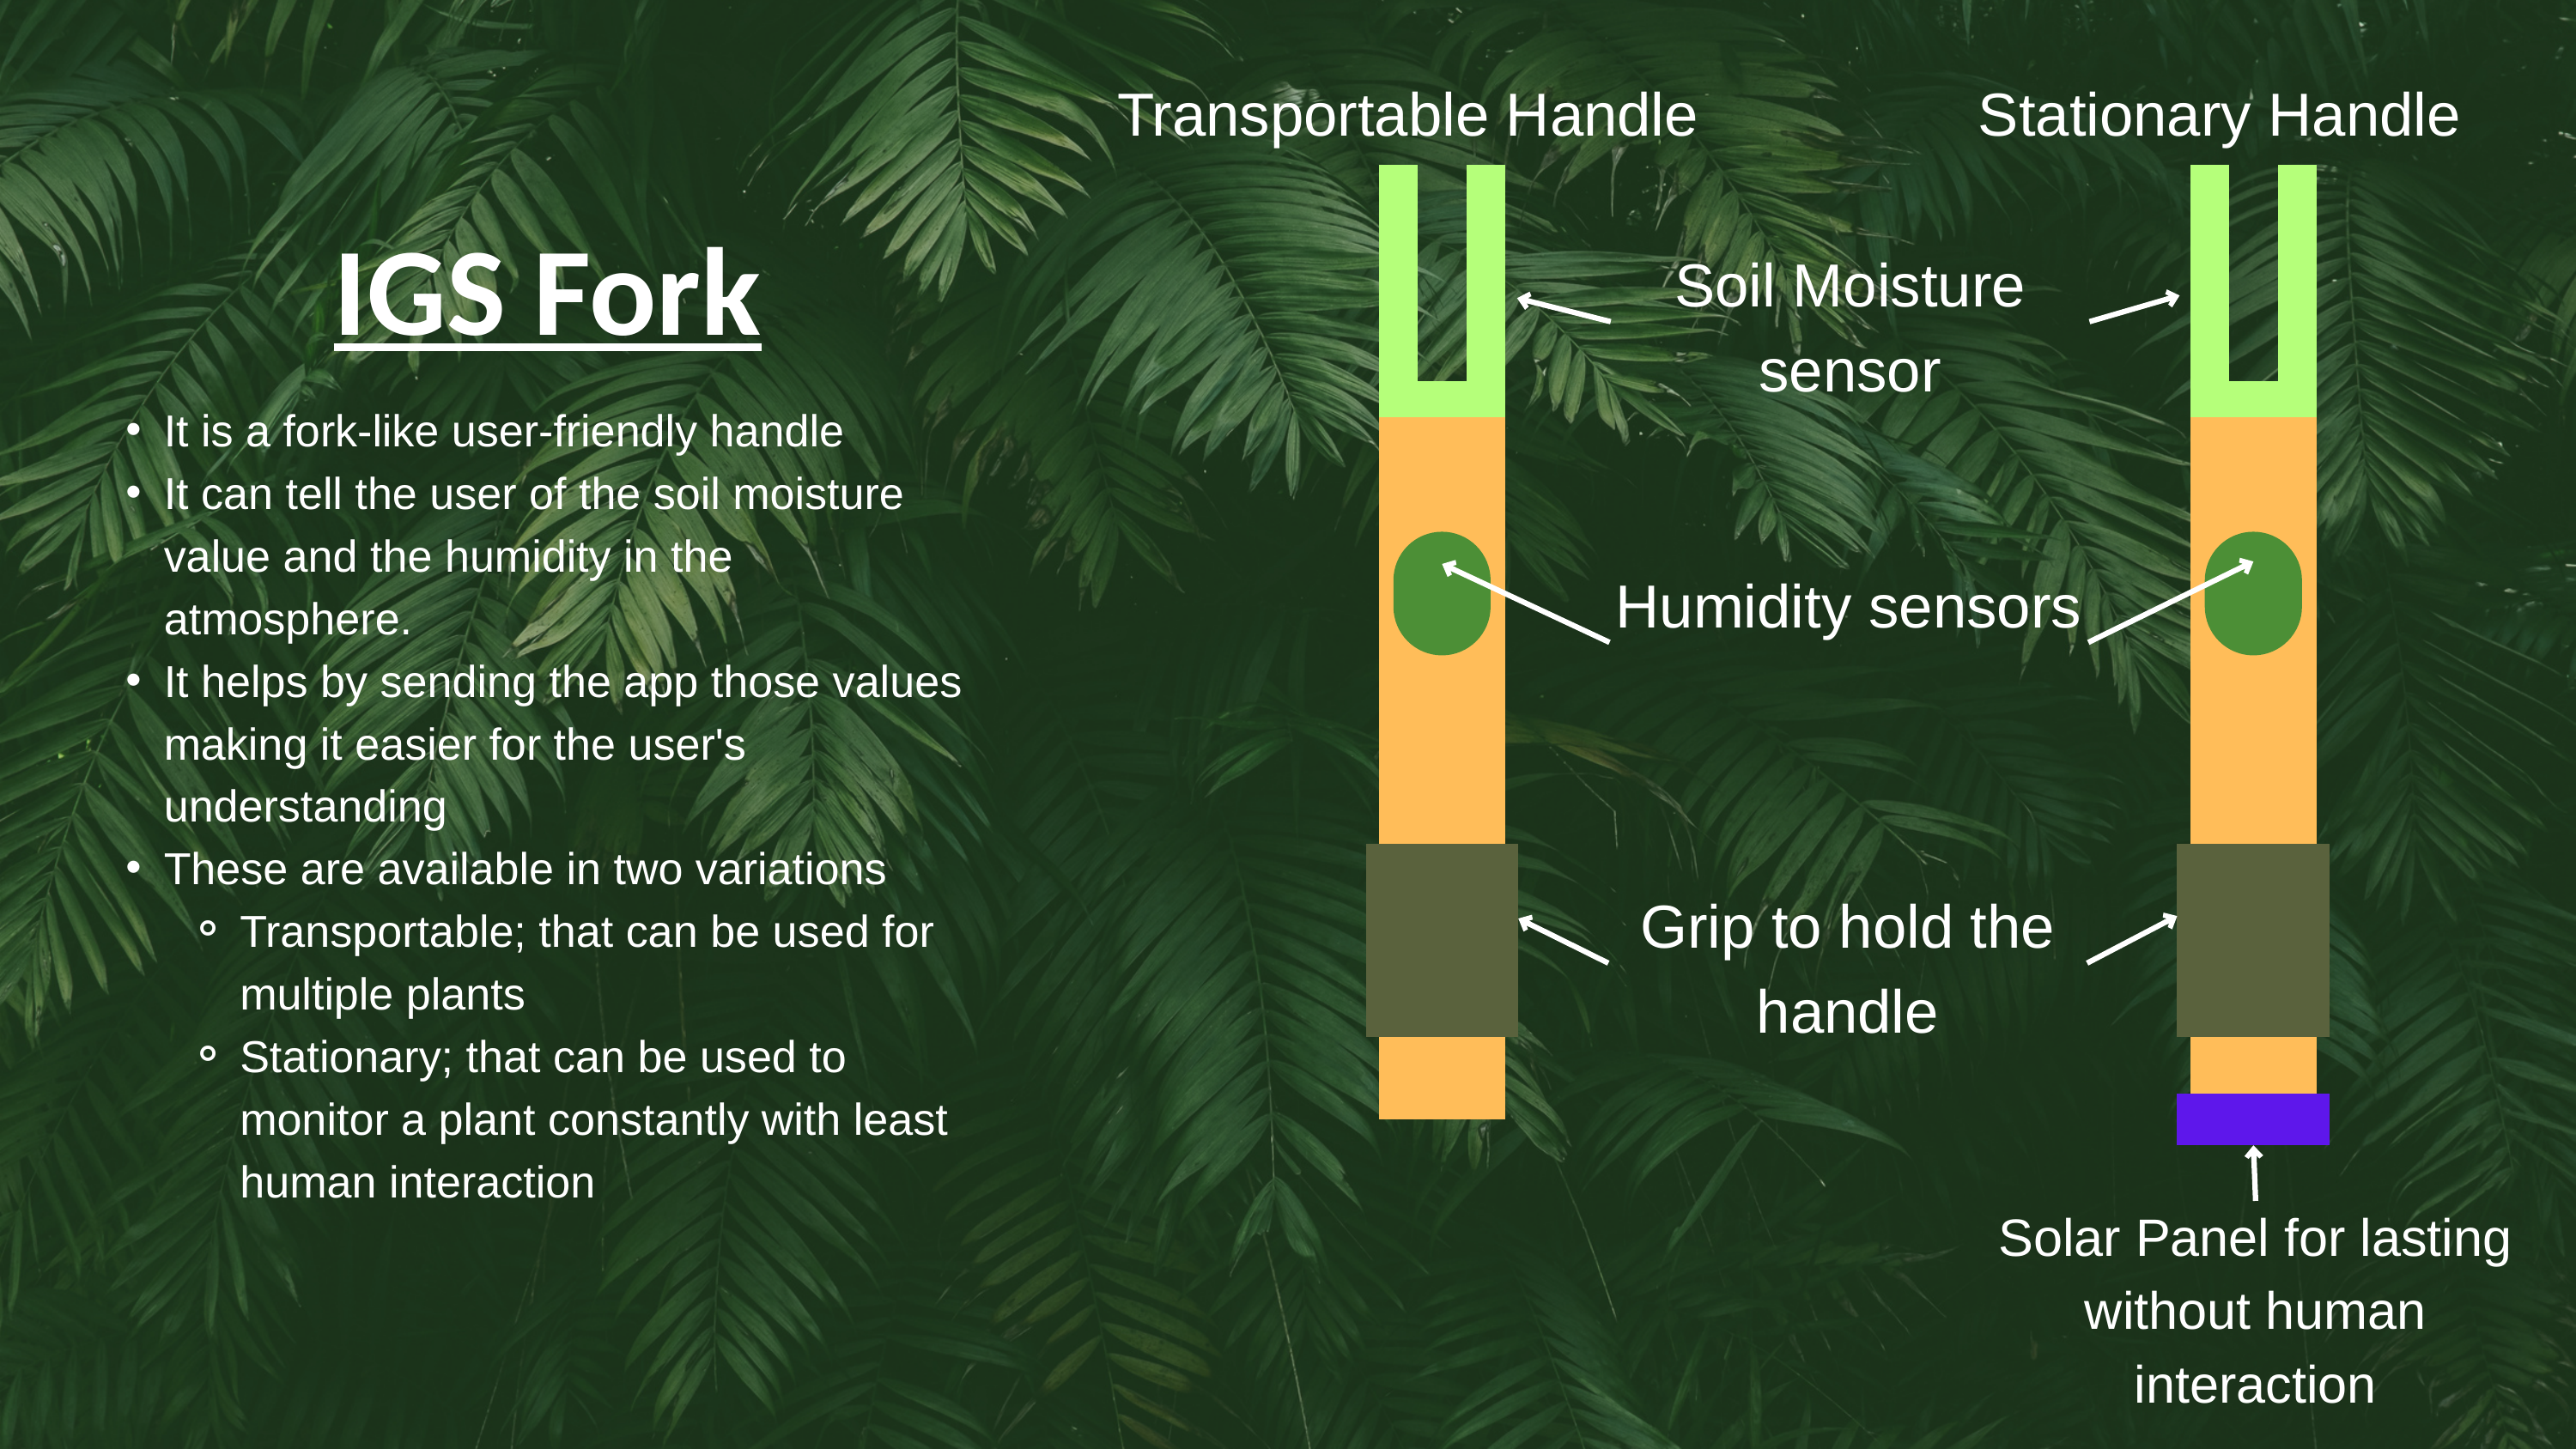

Transportable Handle
 Stationary Handle

IGS Fork
Soil Moisture sensor

It is a fork-like user-friendly handle
It can tell the user of the soil moisture value and the humidity in the atmosphere.
It helps by sending the app those values making it easier for the user's understanding
These are available in two variations
Transportable; that can be used for multiple plants
Stationary; that can be used to monitor a plant constantly with least human interaction
Humidity sensors

Grip to hold the handle

Solar Panel for lasting without human interaction